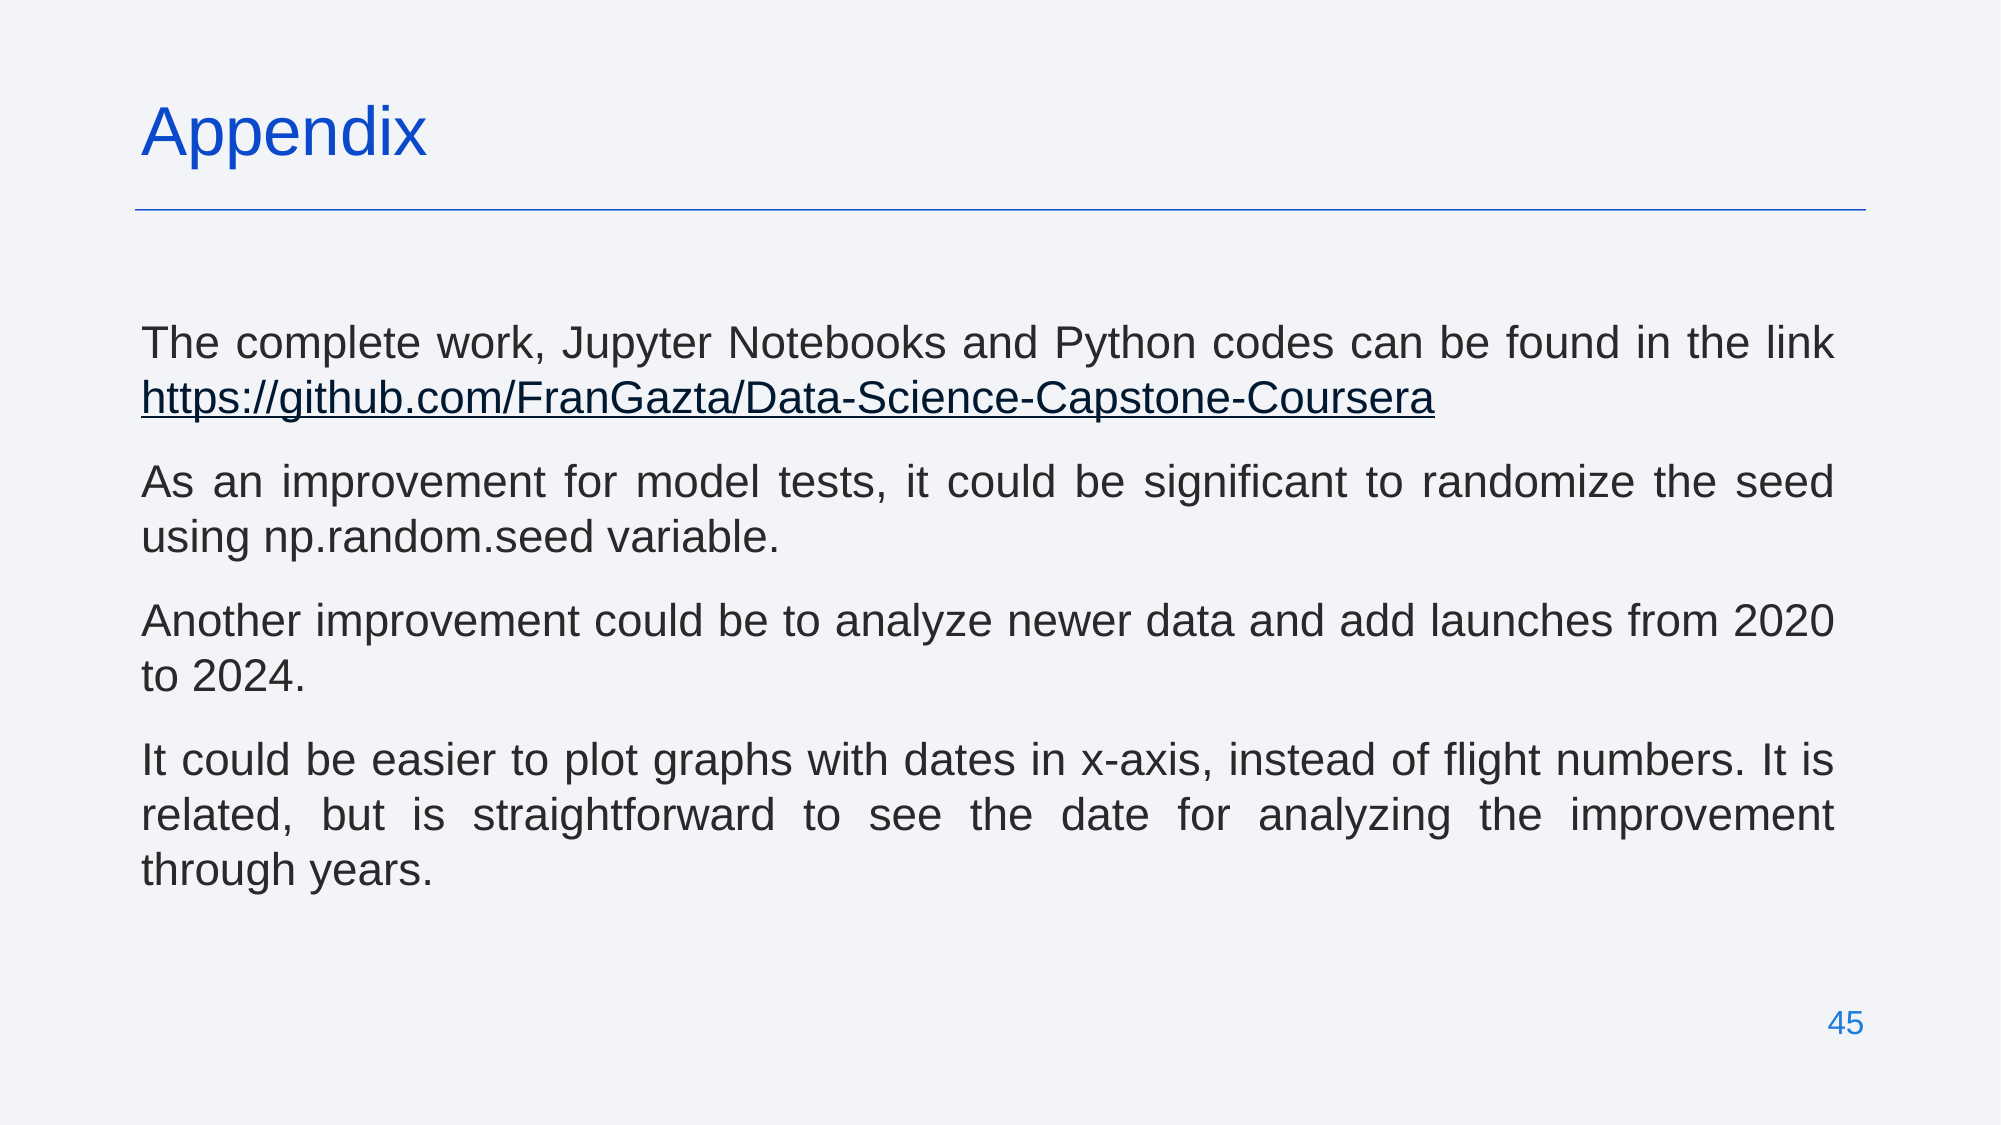

Appendix
The complete work, Jupyter Notebooks and Python codes can be found in the link https://github.com/FranGazta/Data-Science-Capstone-Coursera
As an improvement for model tests, it could be significant to randomize the seed using np.random.seed variable.
Another improvement could be to analyze newer data and add launches from 2020 to 2024.
It could be easier to plot graphs with dates in x-axis, instead of flight numbers. It is related, but is straightforward to see the date for analyzing the improvement through years.

45